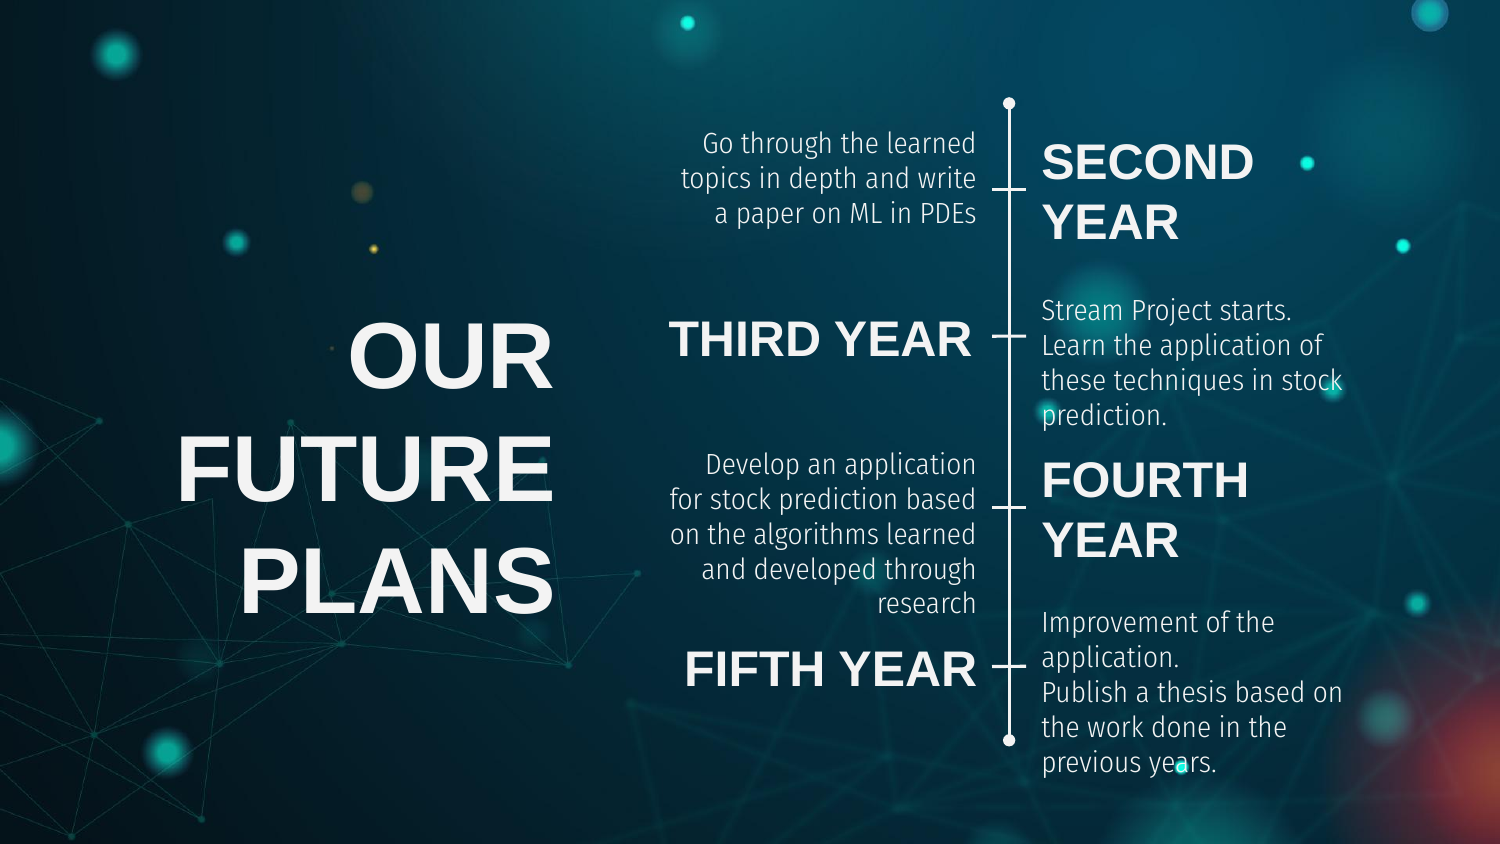

Go through the learned topics in depth and write a paper on ML in PDEs
SECOND YEAR
# OUR FUTURE PLANS
THIRD YEAR
Stream Project starts.
Learn the application of these techniques in stock prediction.
FOURTH YEAR
Develop an application for stock prediction based on the algorithms learned and developed through research
FIFTH YEAR
Improvement of the application.
Publish a thesis based on the work done in the previous years.